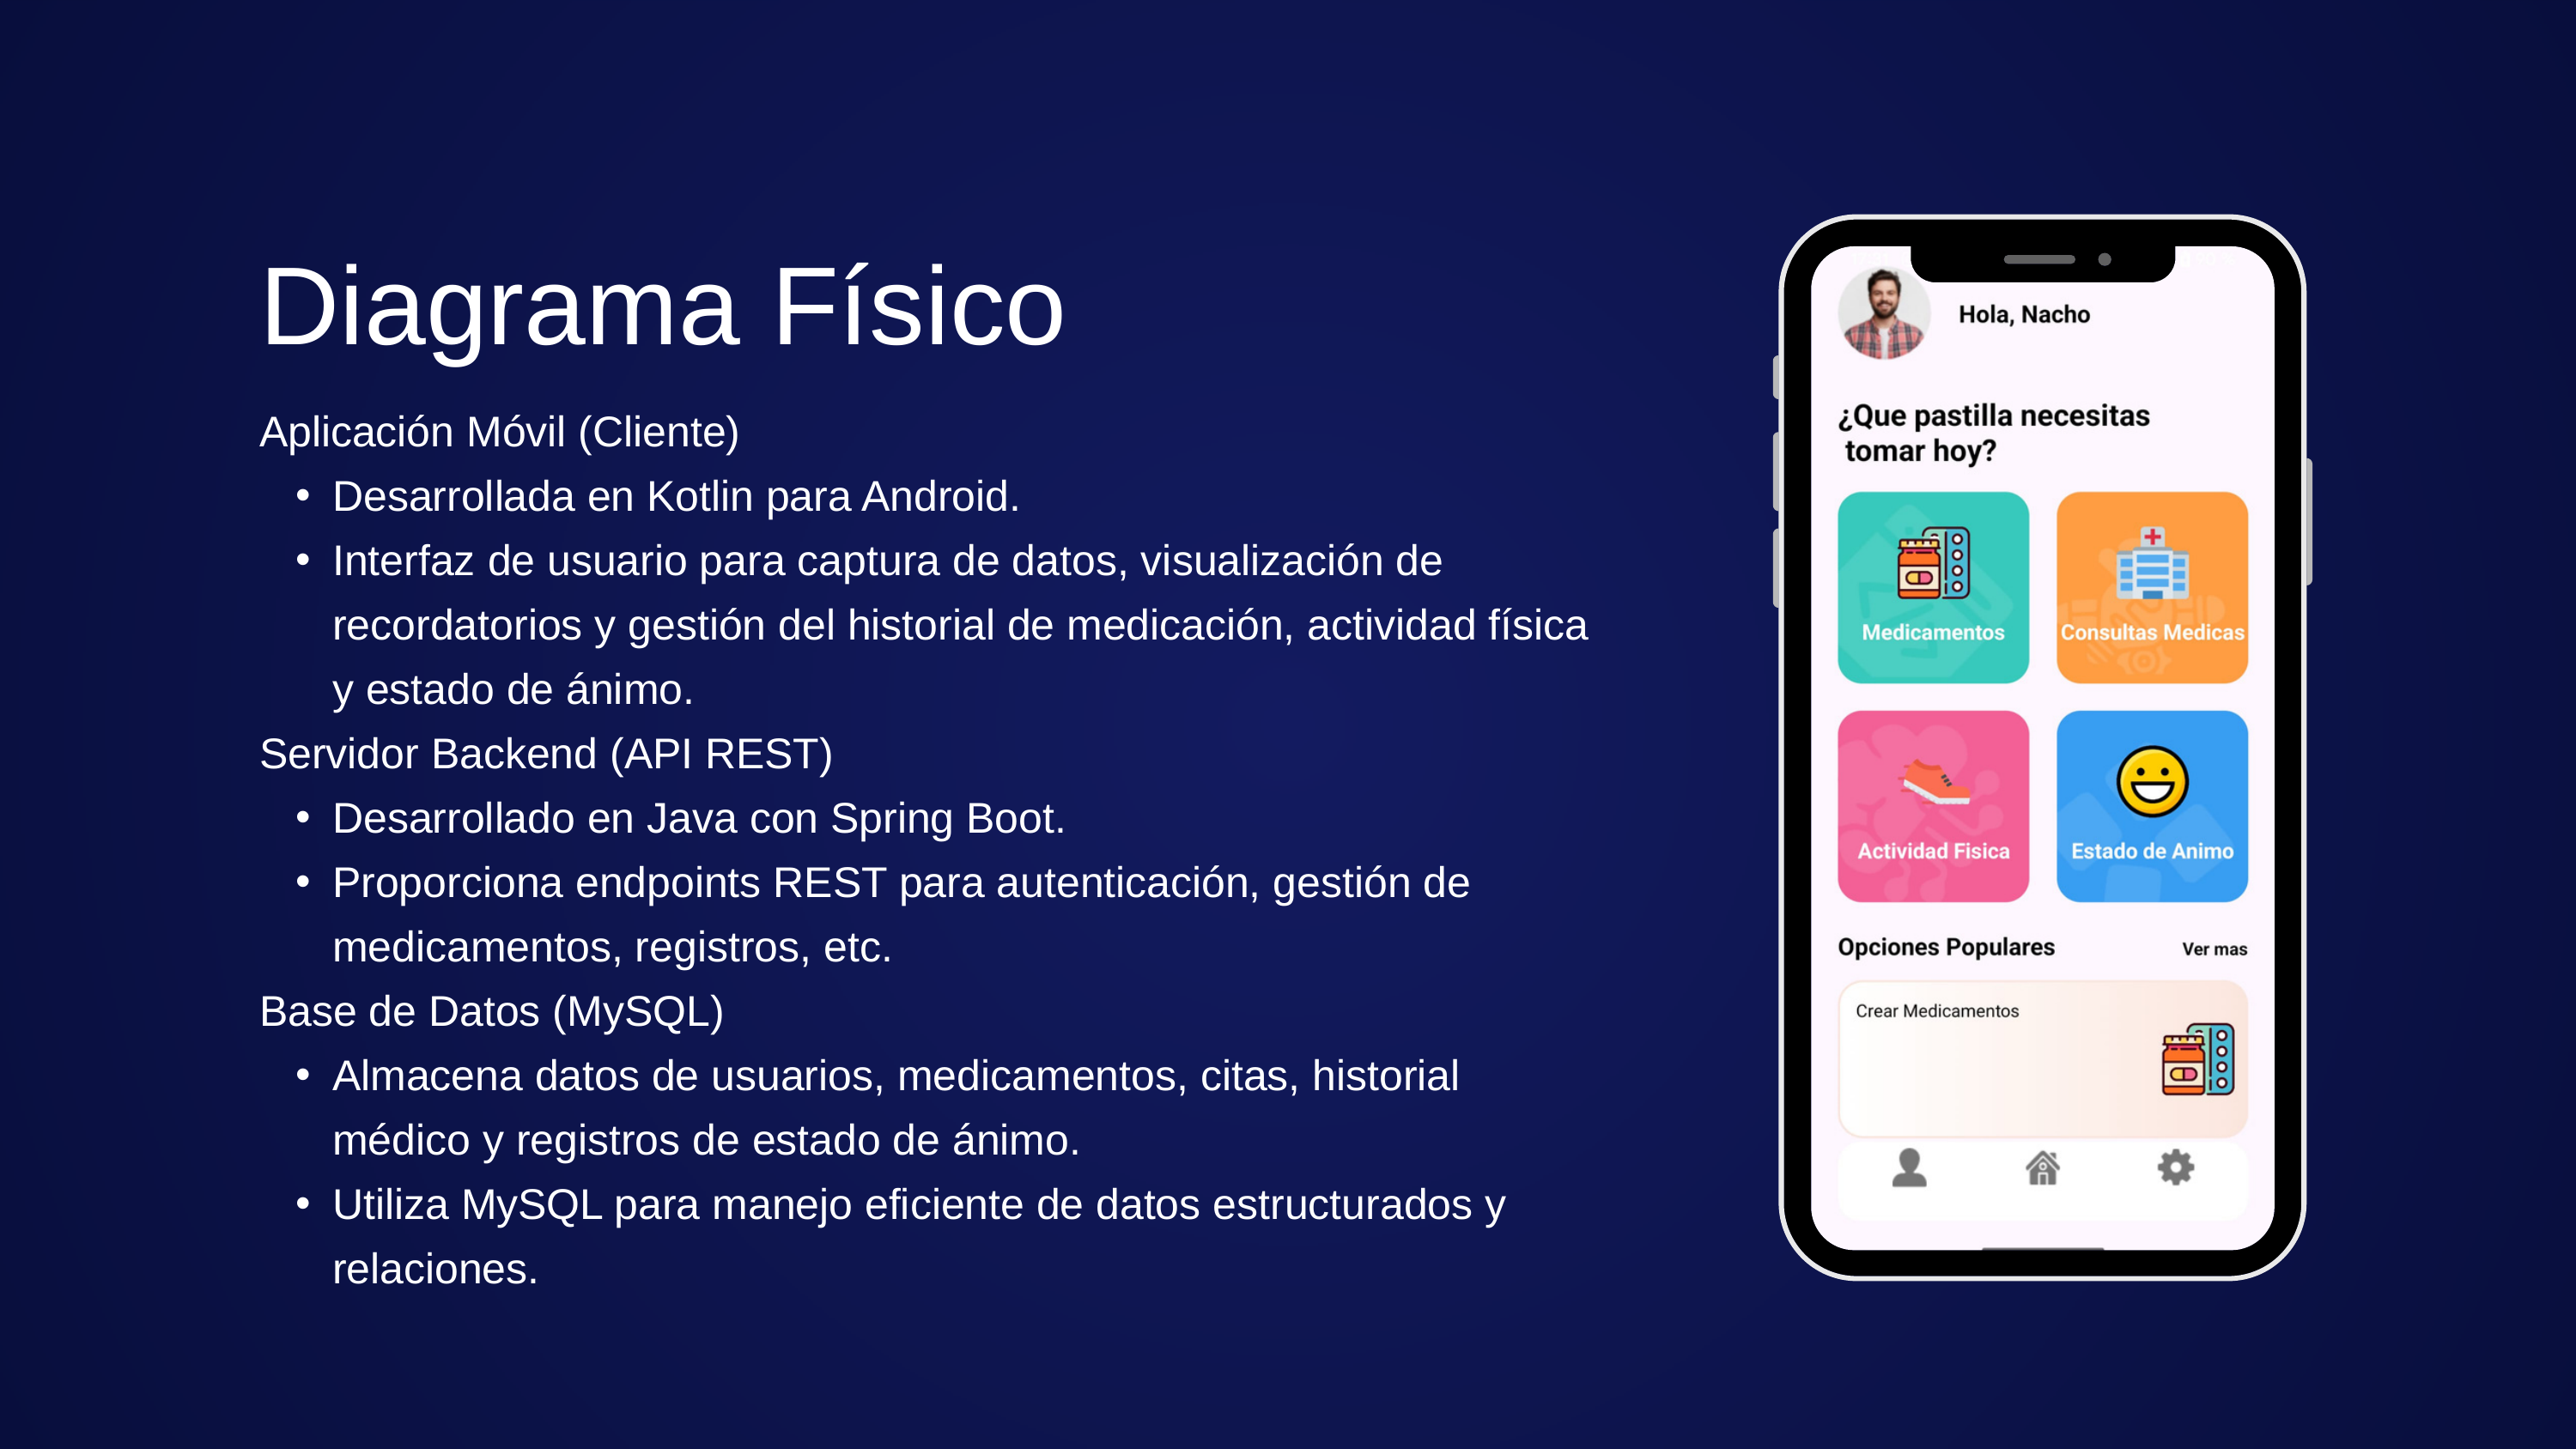

Diagrama Físico
Aplicación Móvil (Cliente)
Desarrollada en Kotlin para Android.
Interfaz de usuario para captura de datos, visualización de recordatorios y gestión del historial de medicación, actividad física y estado de ánimo.
Servidor Backend (API REST)
Desarrollado en Java con Spring Boot.
Proporciona endpoints REST para autenticación, gestión de medicamentos, registros, etc.
Base de Datos (MySQL)
Almacena datos de usuarios, medicamentos, citas, historial médico y registros de estado de ánimo.
Utiliza MySQL para manejo eficiente de datos estructurados y relaciones.